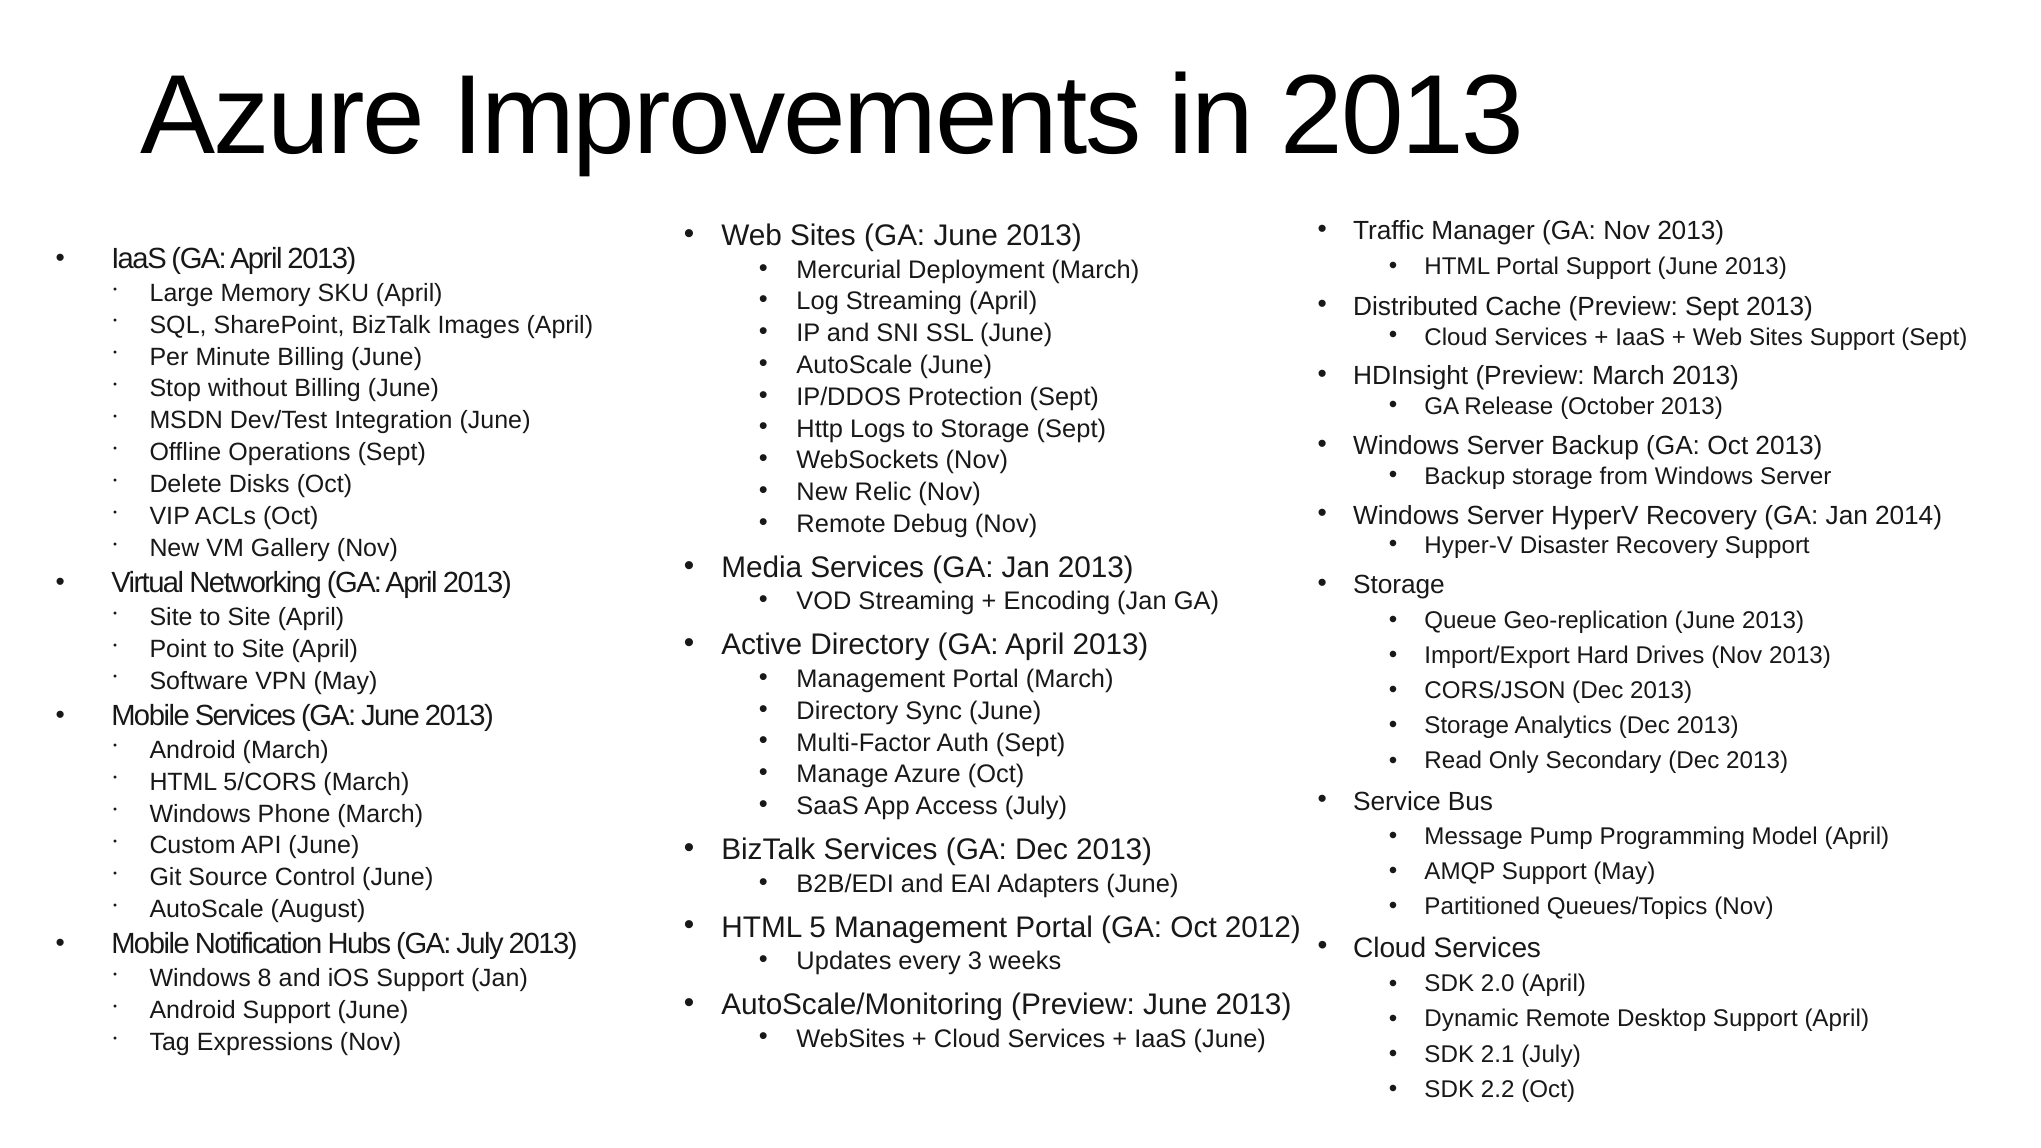

# Azure Improvements in 2013
Traffic Manager (GA: Nov 2013)
HTML Portal Support (June 2013)
Distributed Cache (Preview: Sept 2013)
Cloud Services + IaaS + Web Sites Support (Sept)
HDInsight (Preview: March 2013)
GA Release (October 2013)
Windows Server Backup (GA: Oct 2013)
Backup storage from Windows Server
Windows Server HyperV Recovery (GA: Jan 2014)
Hyper-V Disaster Recovery Support
Storage
Queue Geo-replication (June 2013)
Import/Export Hard Drives (Nov 2013)
CORS/JSON (Dec 2013)
Storage Analytics (Dec 2013)
Read Only Secondary (Dec 2013)
Service Bus
Message Pump Programming Model (April)
AMQP Support (May)
Partitioned Queues/Topics (Nov)
Cloud Services
SDK 2.0 (April)
Dynamic Remote Desktop Support (April)
SDK 2.1 (July)
SDK 2.2 (Oct)

Web Sites (GA: June 2013)
Mercurial Deployment (March)
Log Streaming (April)
IP and SNI SSL (June)
AutoScale (June)
IP/DDOS Protection (Sept)
Http Logs to Storage (Sept)
WebSockets (Nov)
New Relic (Nov)
Remote Debug (Nov)
Media Services (GA: Jan 2013)
VOD Streaming + Encoding (Jan GA)
Active Directory (GA: April 2013)
Management Portal (March)
Directory Sync (June)
Multi-Factor Auth (Sept)
Manage Azure (Oct)
SaaS App Access (July)
BizTalk Services (GA: Dec 2013)
B2B/EDI and EAI Adapters (June)
HTML 5 Management Portal (GA: Oct 2012)
Updates every 3 weeks
AutoScale/Monitoring (Preview: June 2013)
WebSites + Cloud Services + IaaS (June)

IaaS (GA: April 2013)
Large Memory SKU (April)
SQL, SharePoint, BizTalk Images (April)
Per Minute Billing (June)
Stop without Billing (June)
MSDN Dev/Test Integration (June)
Offline Operations (Sept)
Delete Disks (Oct)
VIP ACLs (Oct)
New VM Gallery (Nov)
Virtual Networking (GA: April 2013)
Site to Site (April)
Point to Site (April)
Software VPN (May)
Mobile Services (GA: June 2013)
Android (March)
HTML 5/CORS (March)
Windows Phone (March)
Custom API (June)
Git Source Control (June)
AutoScale (August)
Mobile Notification Hubs (GA: July 2013)
Windows 8 and iOS Support (Jan)
Android Support (June)
Tag Expressions (Nov)